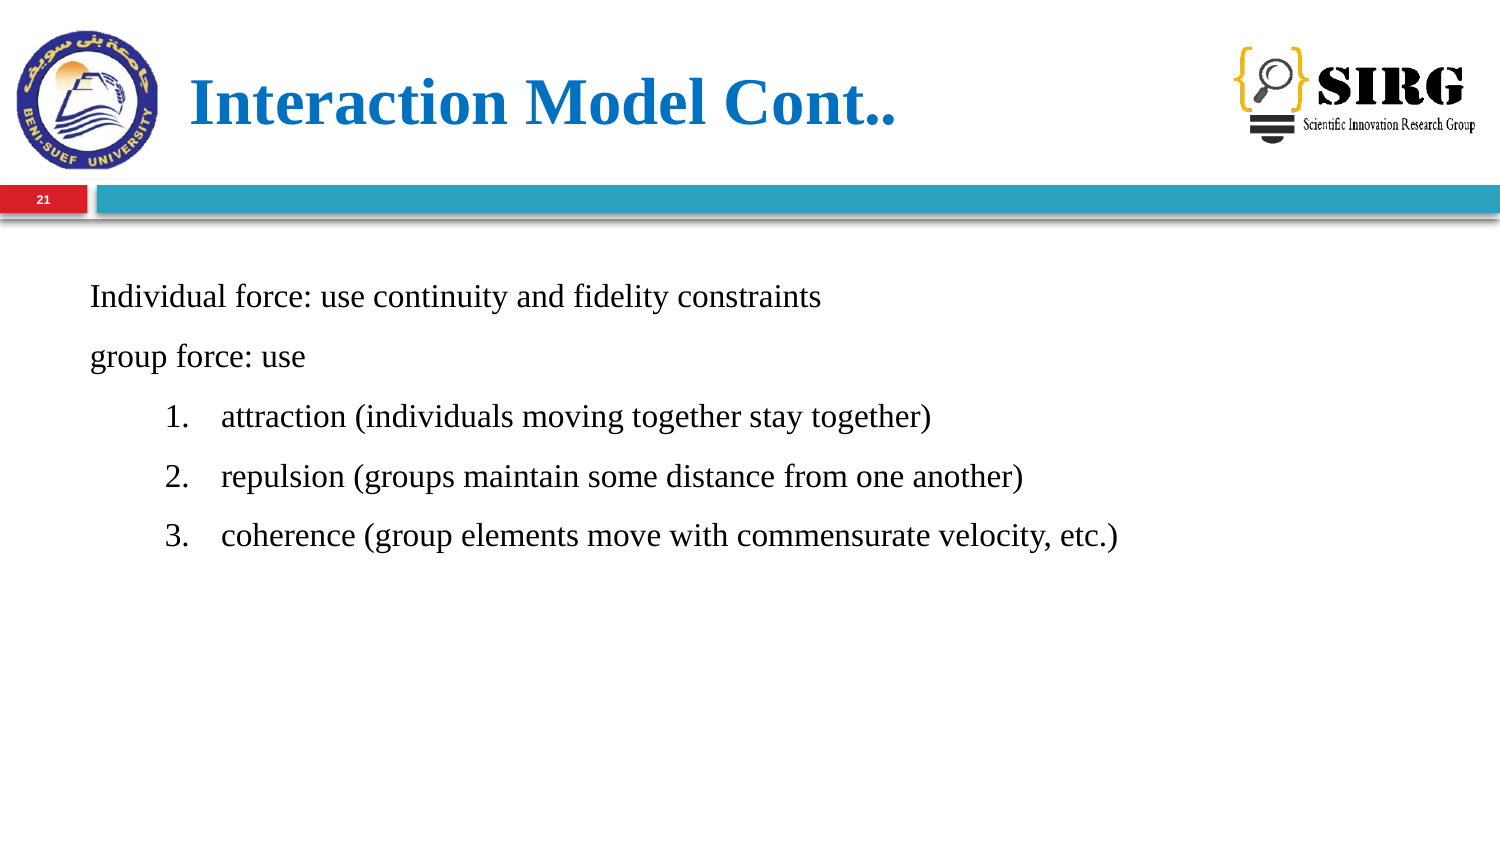

# Interaction Model Cont..
21
Individual force: use continuity and fidelity constraints
group force: use
attraction (individuals moving together stay together)
repulsion (groups maintain some distance from one another)
coherence (group elements move with commensurate velocity, etc.)